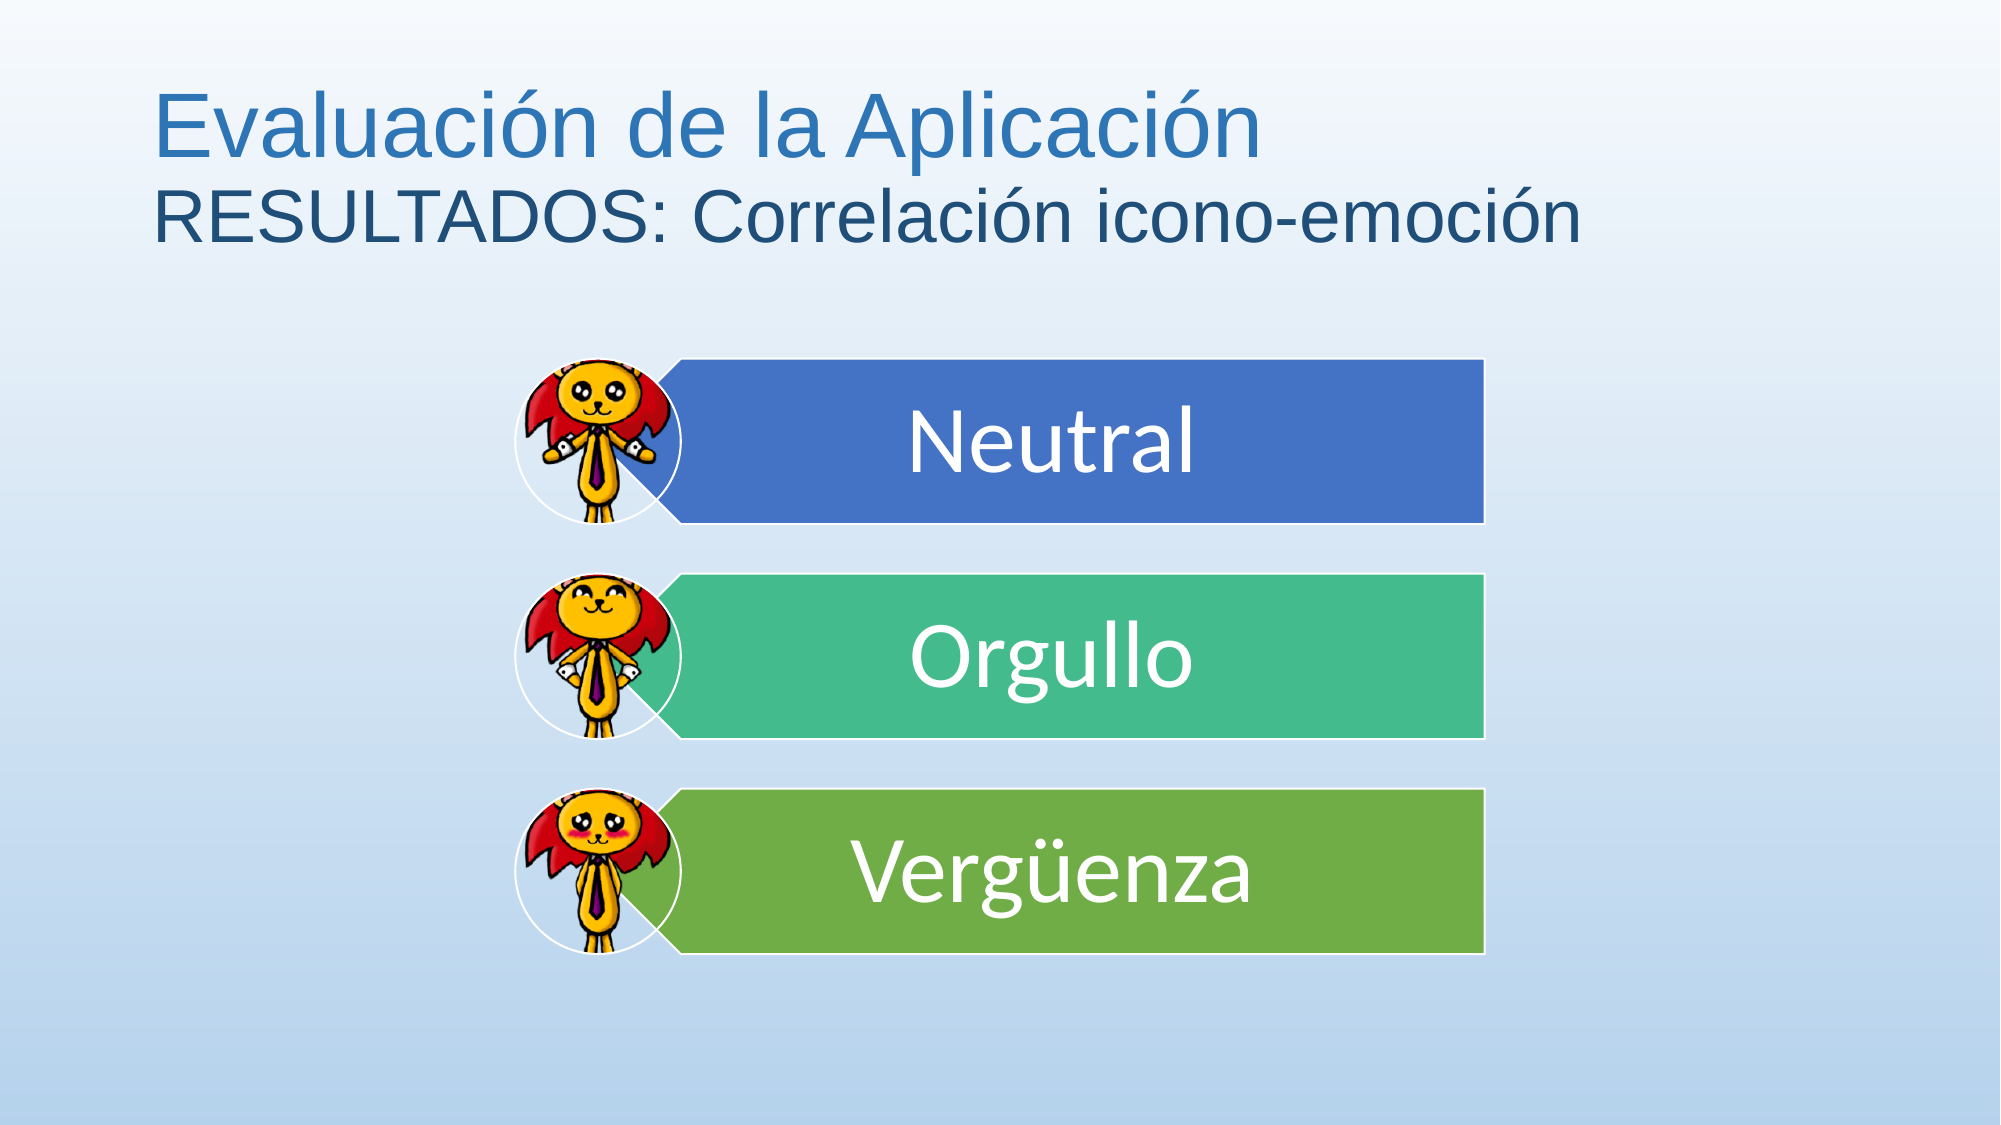

# Evaluación de la Aplicación RESULTADOS: Correlación icono-emoción
Neutral
Orgullo
Vergüenza